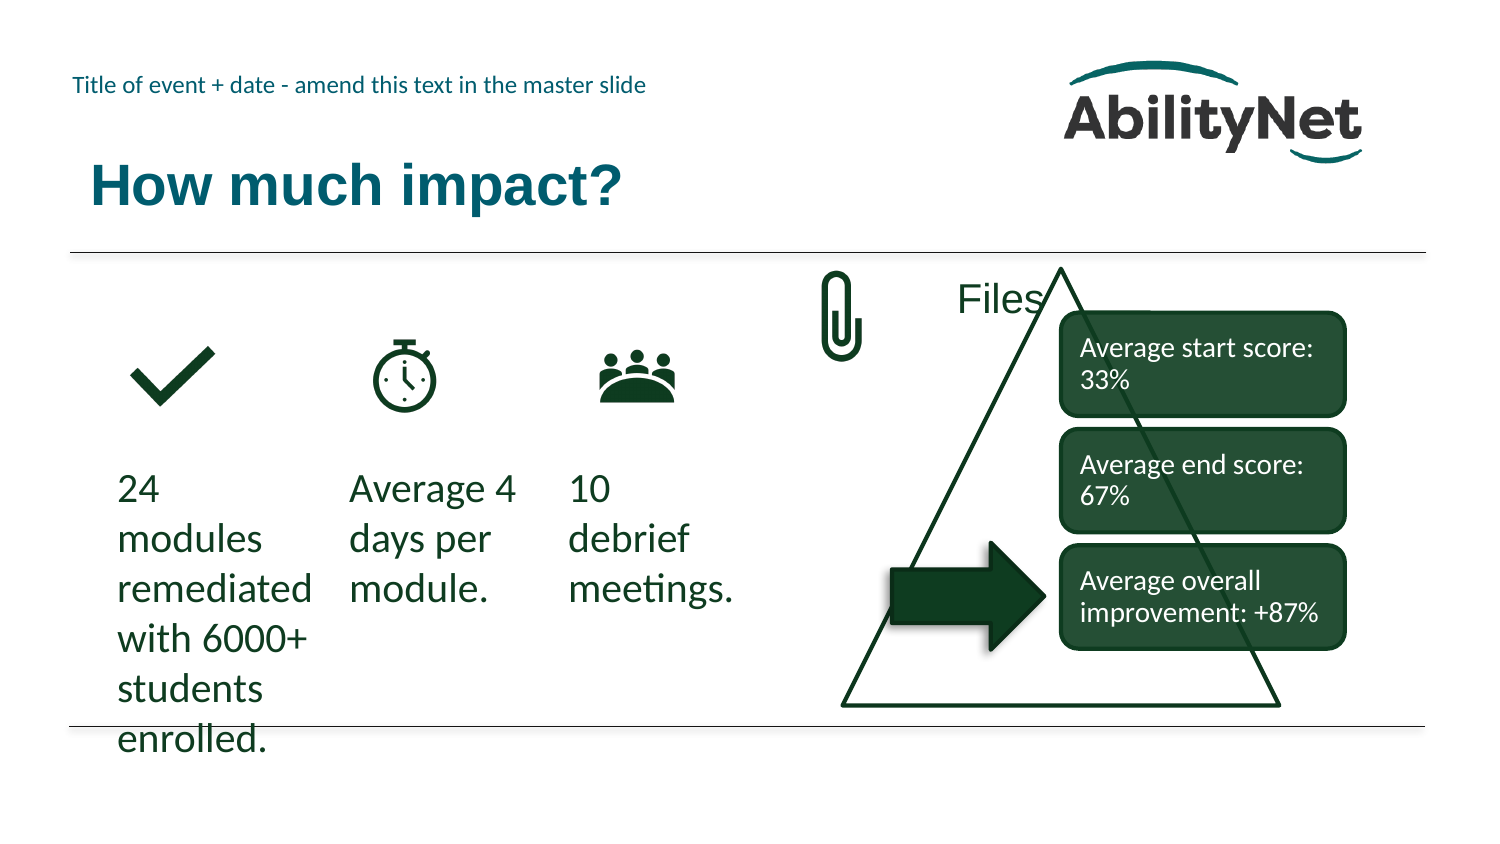

# How much impact?
24 modules remediated with 6000+ students enrolled.
Average 4 days per module.
10 debrief meetings.
	Files

Average start score: 33%
Average end score: 67%
Average overall improvement: +87%